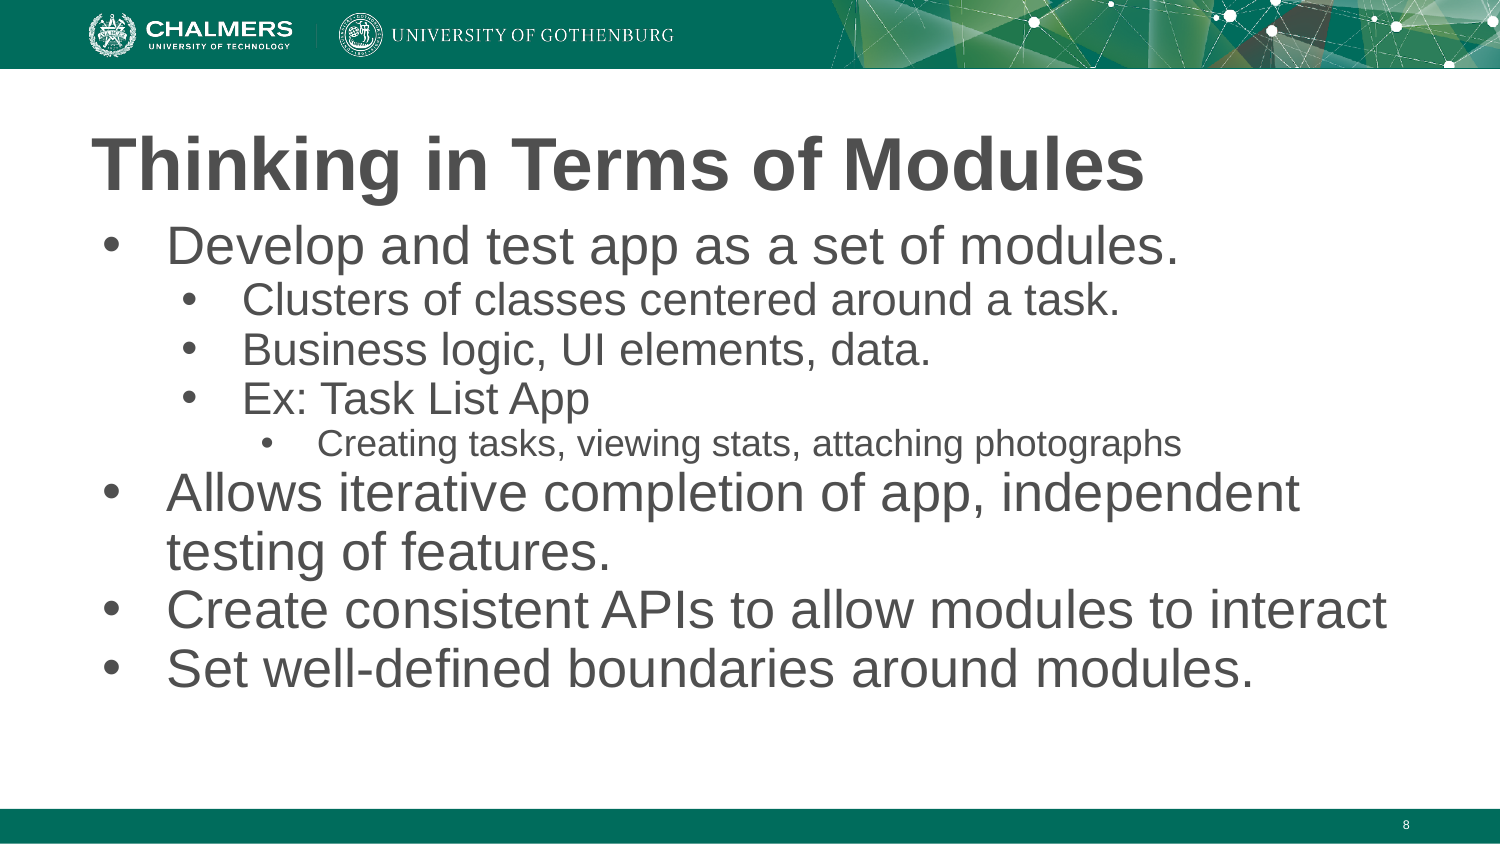

# Thinking in Terms of Modules
Develop and test app as a set of modules.
Clusters of classes centered around a task.
Business logic, UI elements, data.
Ex: Task List App
Creating tasks, viewing stats, attaching photographs
Allows iterative completion of app, independent testing of features.
Create consistent APIs to allow modules to interact
Set well-defined boundaries around modules.
8